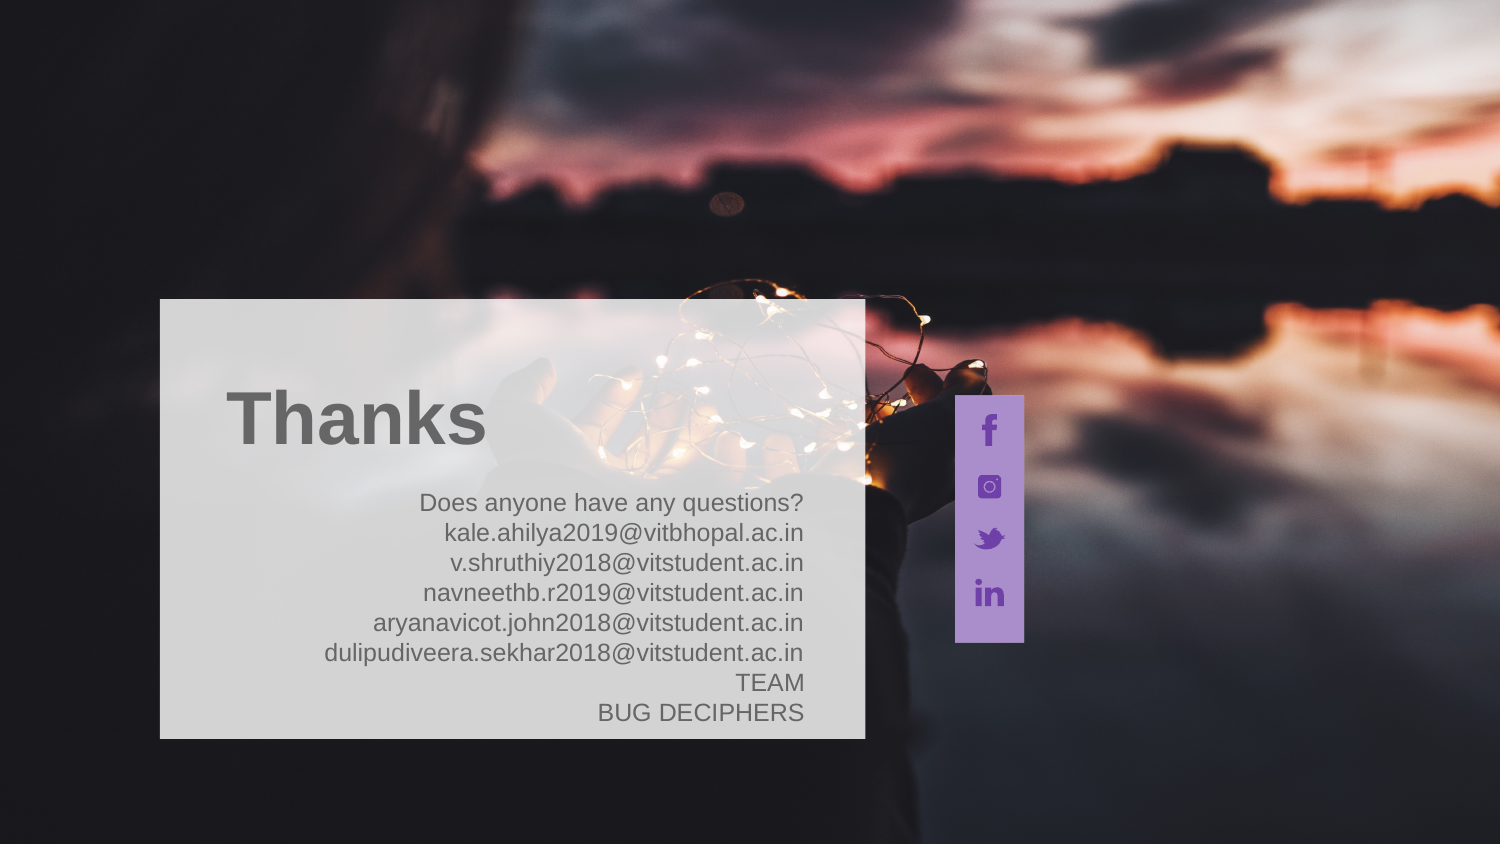

# Thanks

Does anyone have any questions?
kale.ahilya2019@vitbhopal.ac.in
v.shruthiy2018@vitstudent.ac.in
navneethb.r2019@vitstudent.ac.in
aryanavicot.john2018@vitstudent.ac.in
dulipudiveera.sekhar2018@vitstudent.ac.in
TEAM
BUG DECIPHERS